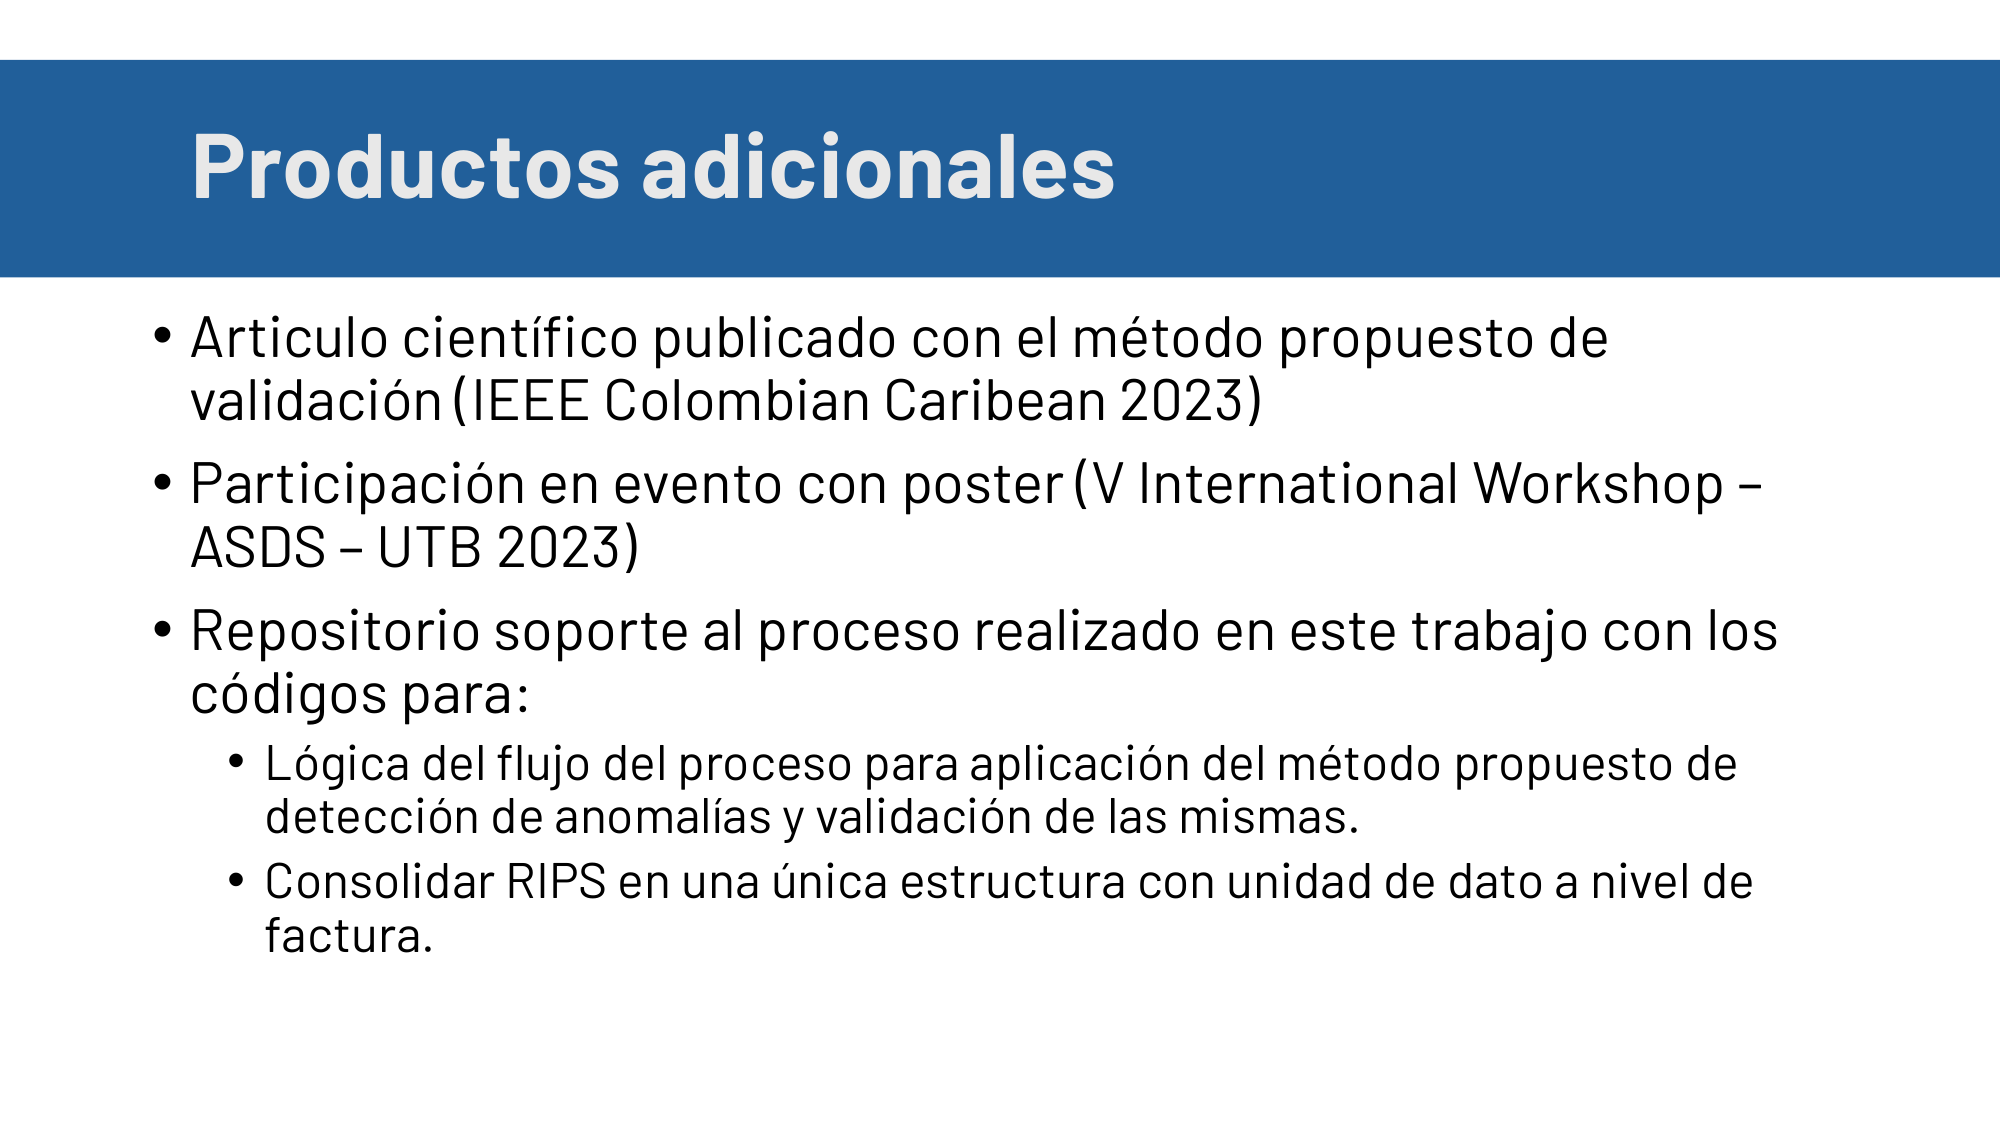

# Productos adicionales
Articulo científico publicado con el método propuesto de validación (IEEE Colombian Caribean 2023)
Participación en evento con poster (V International Workshop –ASDS – UTB 2023)
Repositorio soporte al proceso realizado en este trabajo con los códigos para:
Lógica del flujo del proceso para aplicación del método propuesto de detección de anomalías y validación de las mismas.
Consolidar RIPS en una única estructura con unidad de dato a nivel de factura.